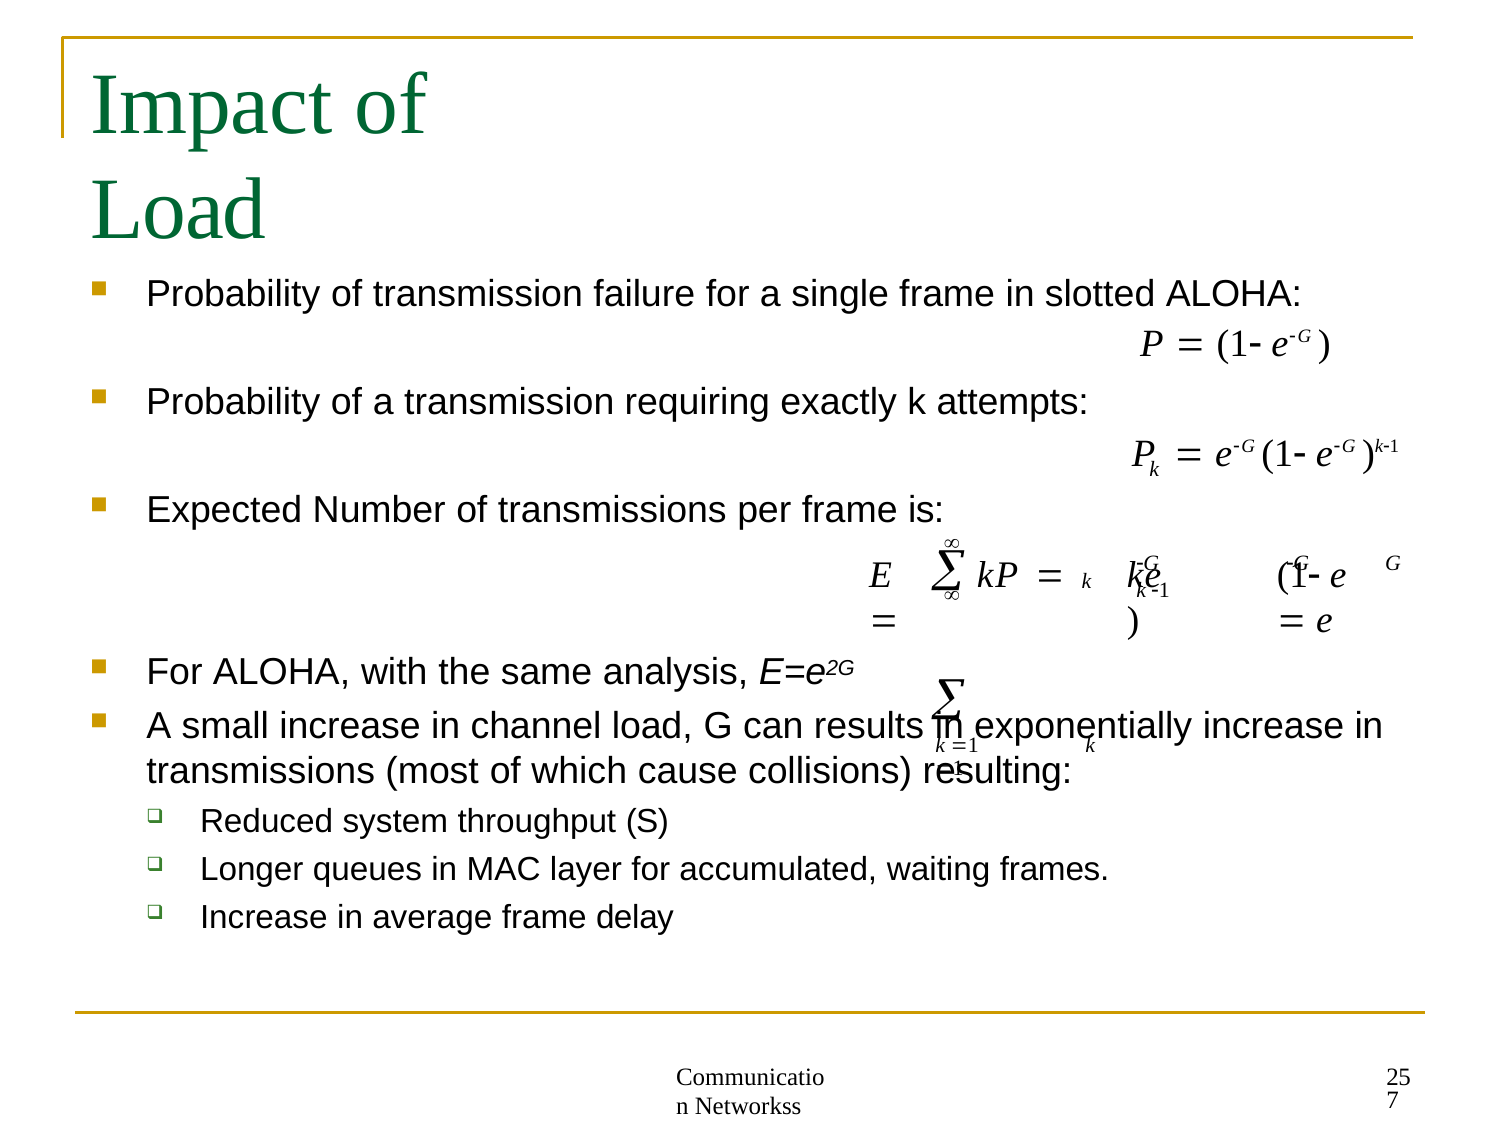

# Impact of Load
Probability of transmission failure for a single frame in slotted ALOHA:
P = (1− e−G )
Probability of a transmission requiring exactly k attempts:
P = e−G (1− e−G )k−1
k
Expected Number of transmissions per frame is:
∞	∞
∑	k	∑
k =1	k =1
−G	−G  k −1
G
E =
kP =	ke	(1− e	)	= e
For ALOHA, with the same analysis, E=e2G
A small increase in channel load, G can results in exponentially increase in transmissions (most of which cause collisions) resulting:
Reduced system throughput (S)
Longer queues in MAC layer for accumulated, waiting frames.
Increase in average frame delay
257
Communication Networkss